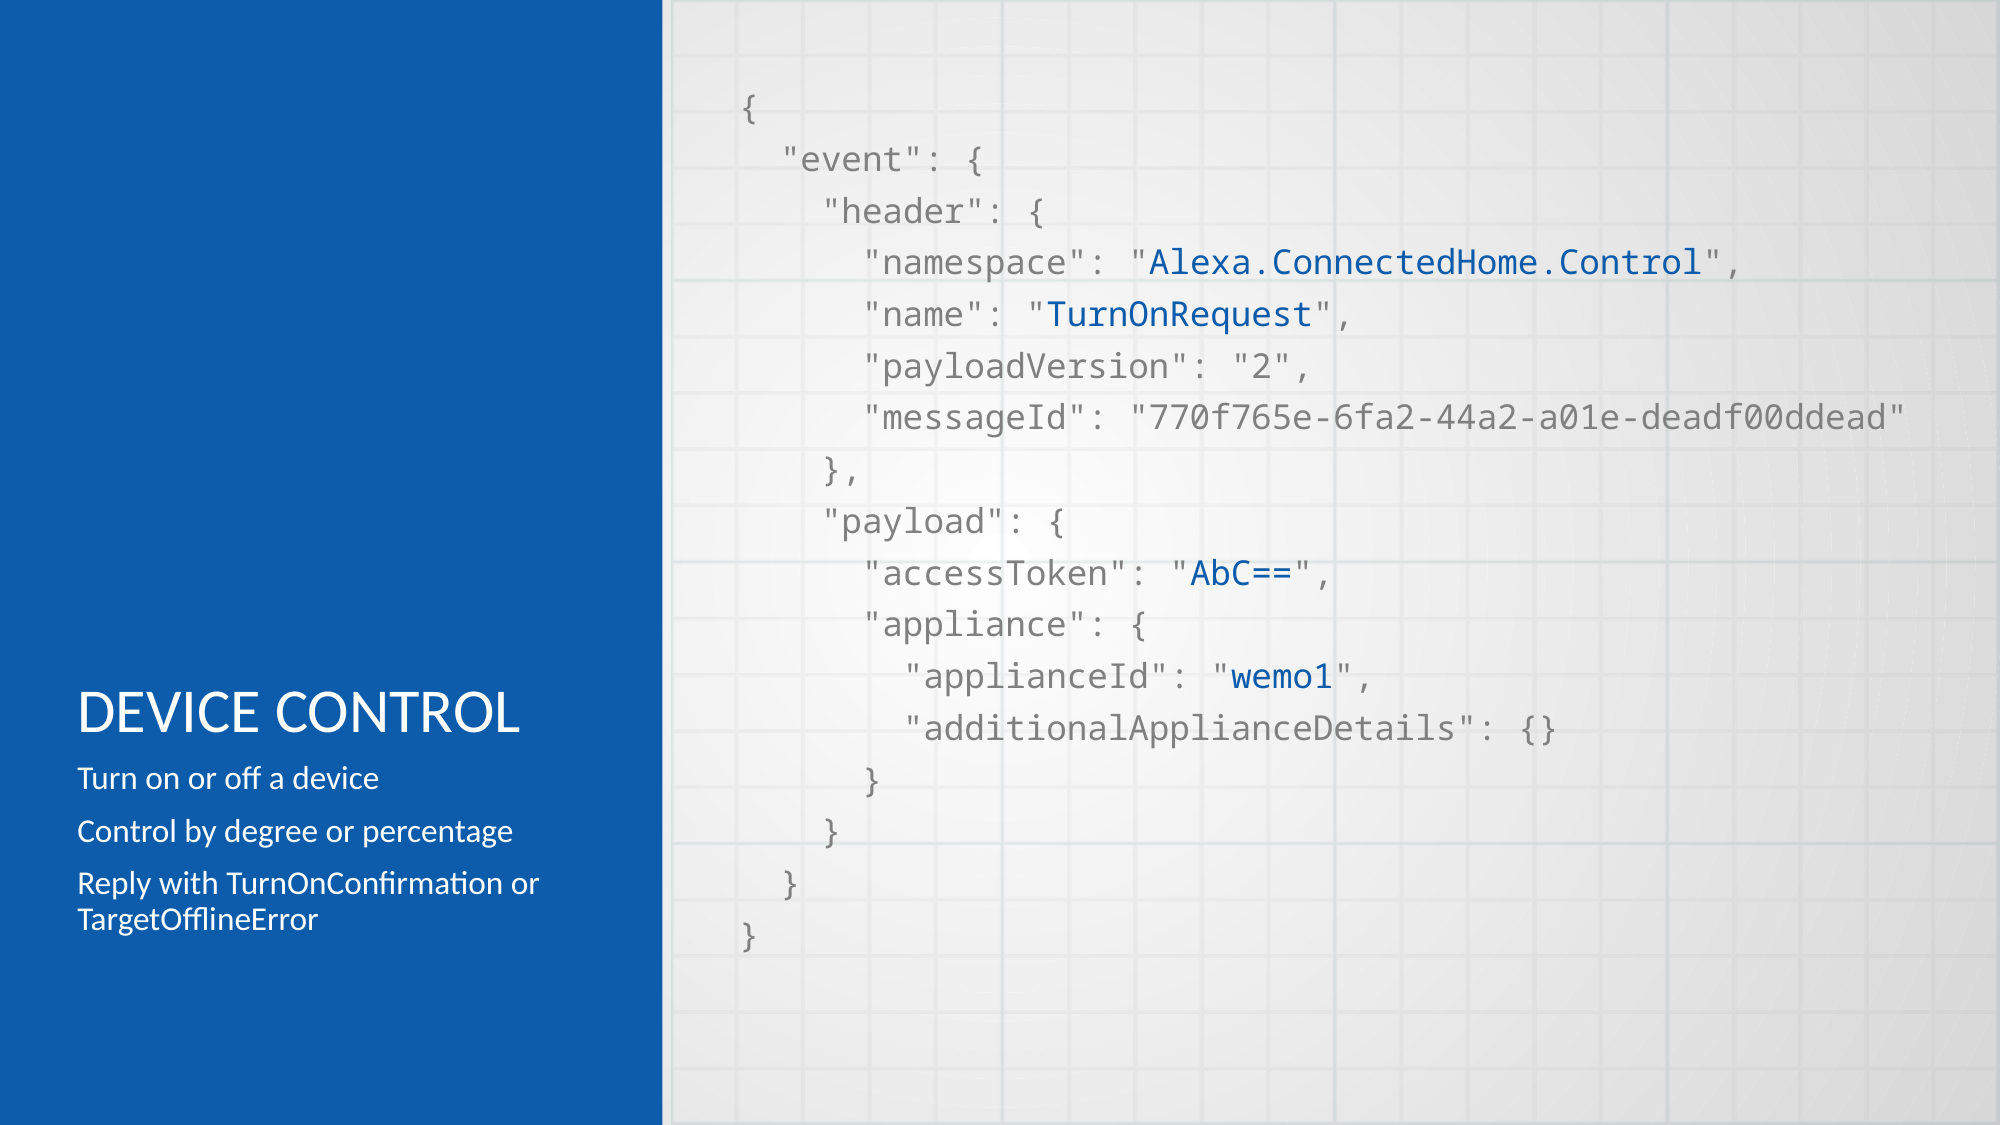

{
  "event": {
    "header": {
      "namespace": "Alexa.ConnectedHome.Control",
      "name": "TurnOnRequest",
      "payloadVersion": "2",
      "messageId": "770f765e-6fa2-44a2-a01e-deadf00ddead"
    },
    "payload": {
      "accessToken": "AbC==",
      "appliance": {
        "applianceId": "wemo1",
        "additionalApplianceDetails": {}
      }
    }
  }
}

# Device control
Turn on or off a device
Control by degree or percentage
Reply with TurnOnConfirmation or TargetOfflineError